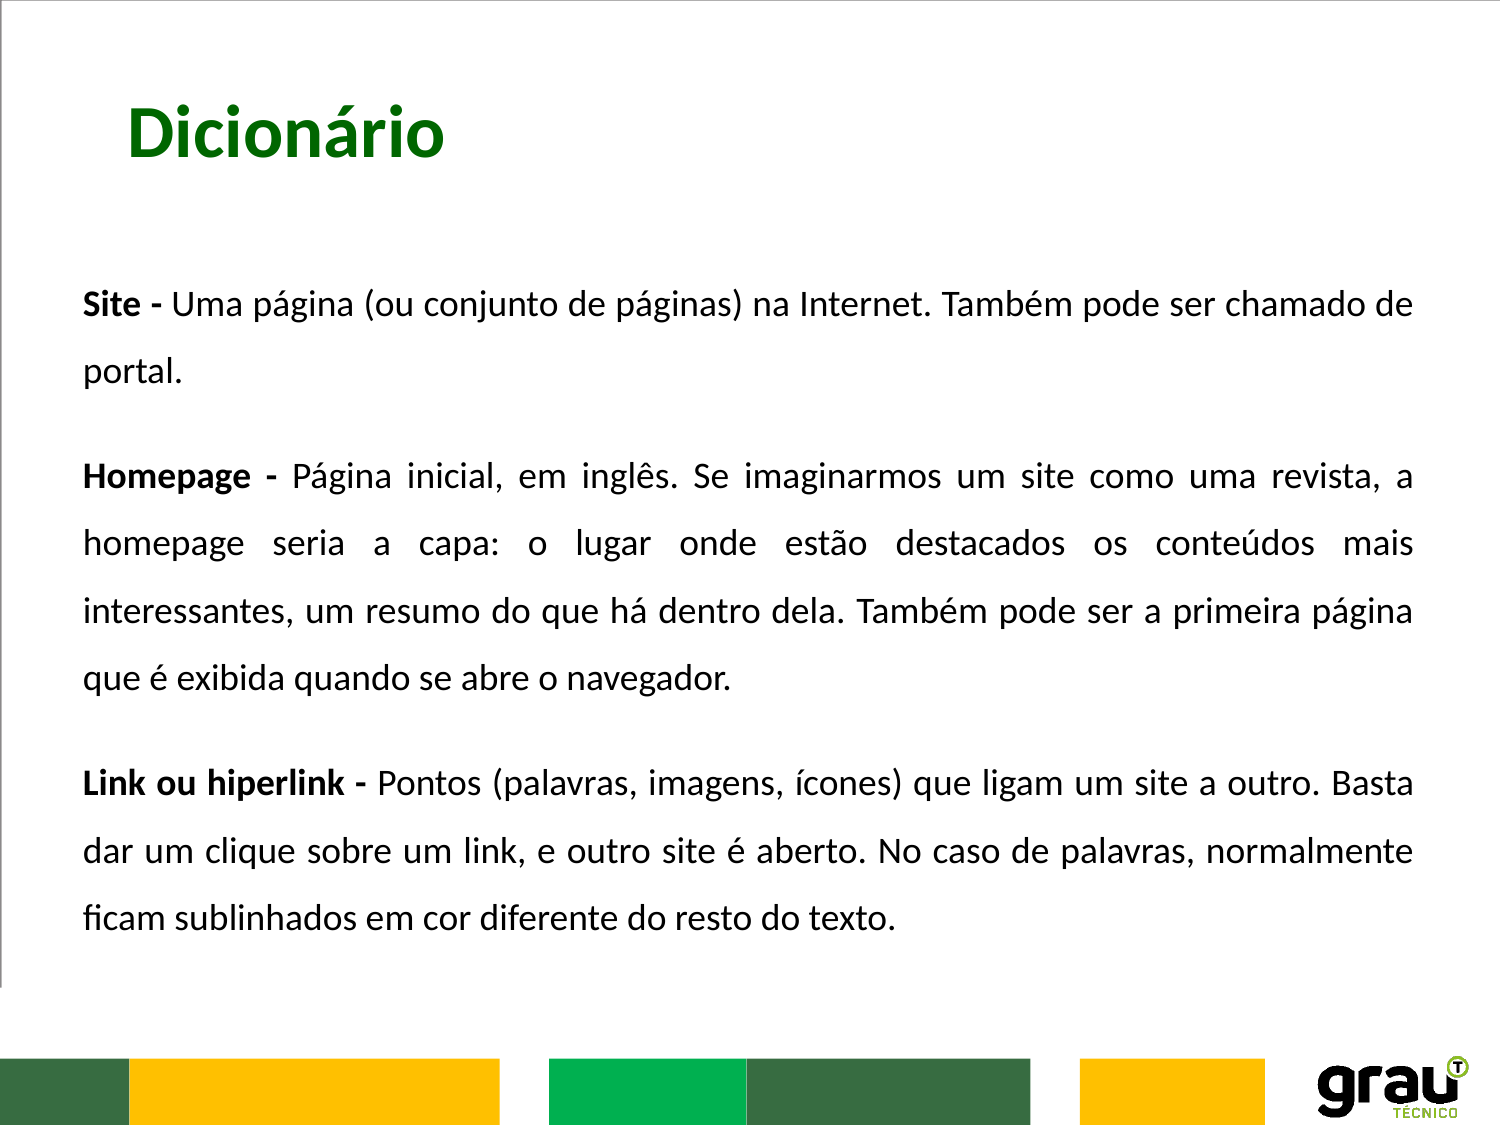

Dicionário
Site - Uma página (ou conjunto de páginas) na Internet. Também pode ser chamado de portal.

Homepage - Página inicial, em inglês. Se imaginarmos um site como uma revista, a homepage seria a capa: o lugar onde estão destacados os conteúdos mais interessantes, um resumo do que há dentro dela. Também pode ser a primeira página que é exibida quando se abre o navegador.

Link ou hiperlink - Pontos (palavras, imagens, ícones) que ligam um site a outro. Basta dar um clique sobre um link, e outro site é aberto. No caso de palavras, normalmente ficam sublinhados em cor diferente do resto do texto.